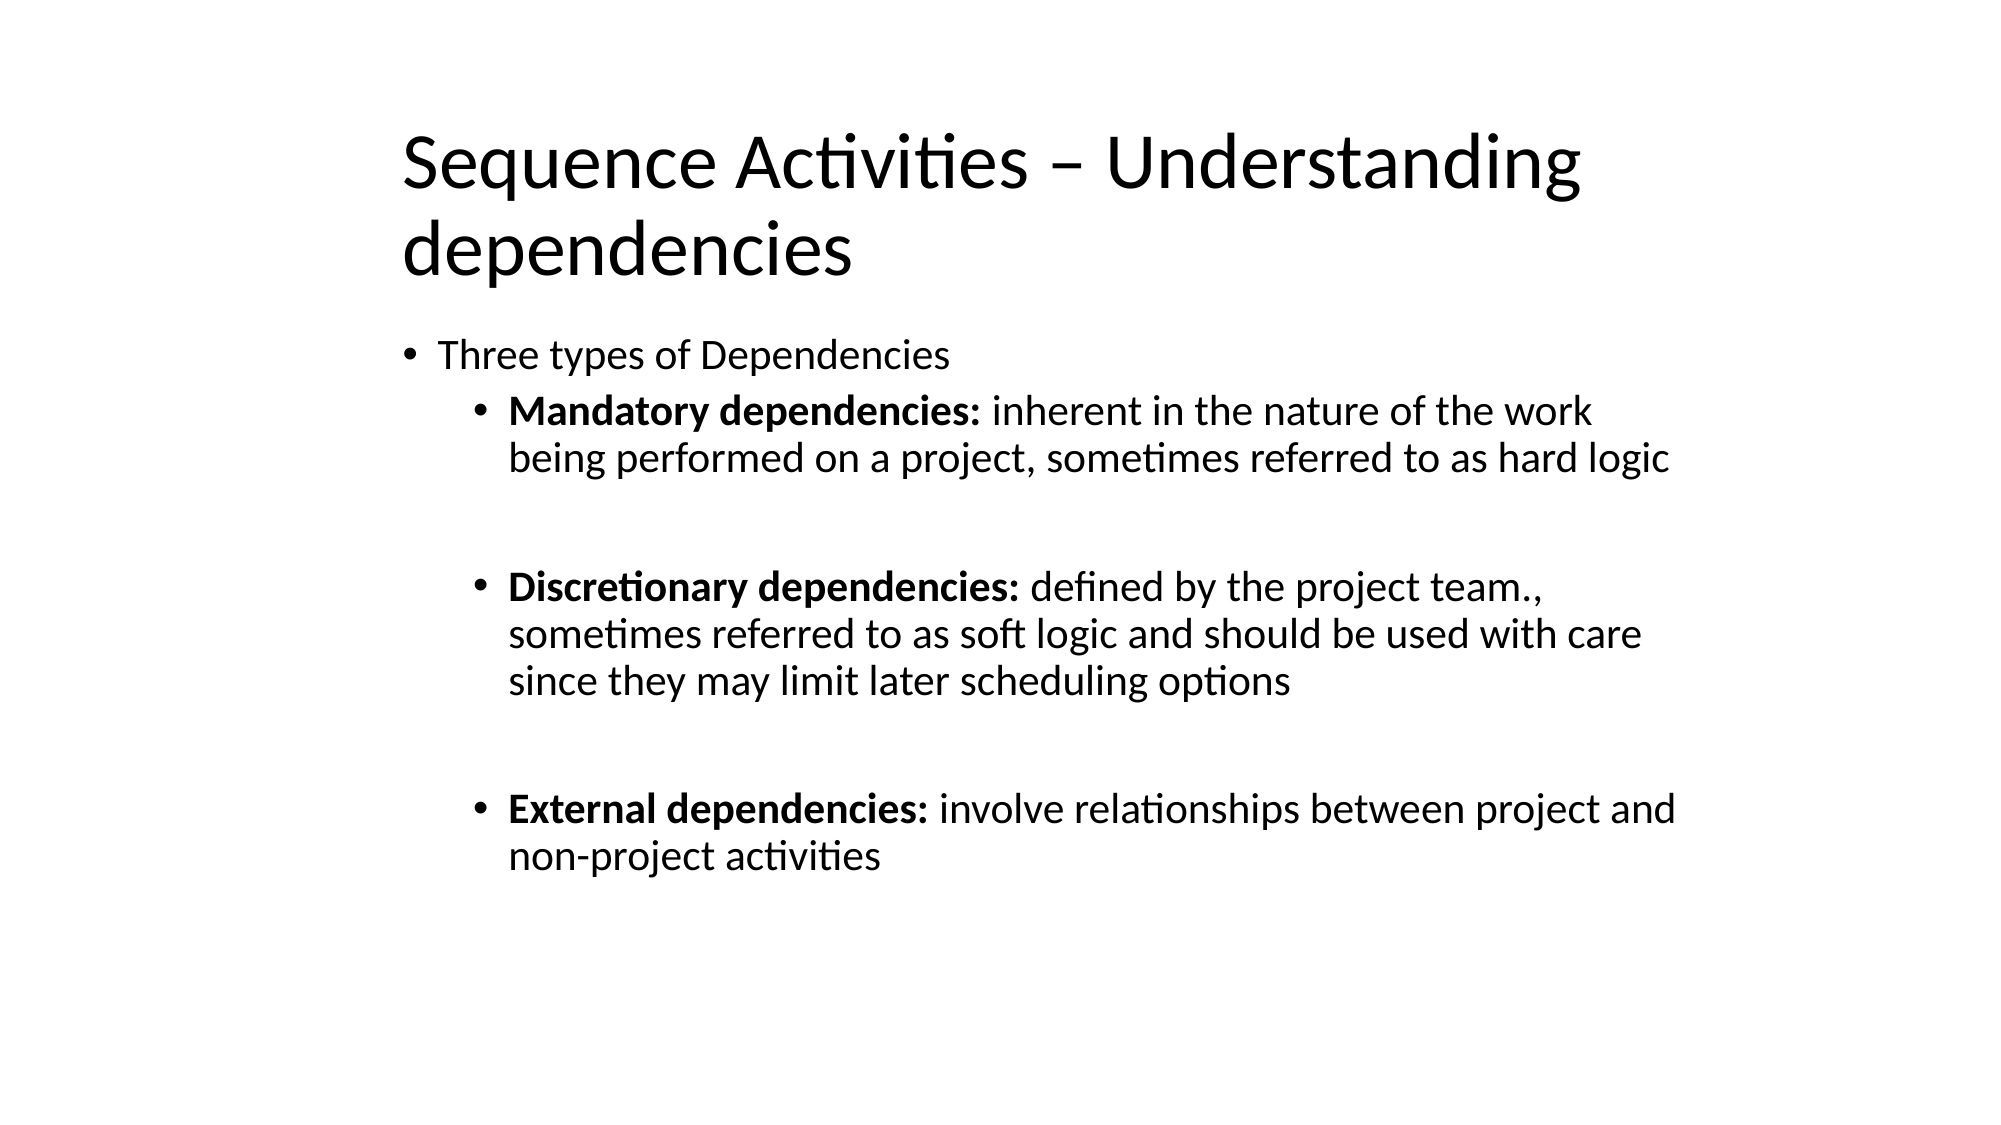

# Sequence Activities – Understanding dependencies
Three types of Dependencies
Mandatory dependencies: inherent in the nature of the work being performed on a project, sometimes referred to as hard logic

Discretionary dependencies: defined by the project team.,  sometimes referred to as soft logic and should be used with care since they may limit later scheduling options

External dependencies: involve relationships between project and non-project activities
The PMI Registered Education Provider logo is a registered mark of the Project Management Institute, Inc.
*This definition is taken from the Glossary of Project Management Institute, A Guide to the Project Management Body of Knowledge, (PMBOK® Guide) – Sixth Edition, Project Management Institute Inc., 2017.